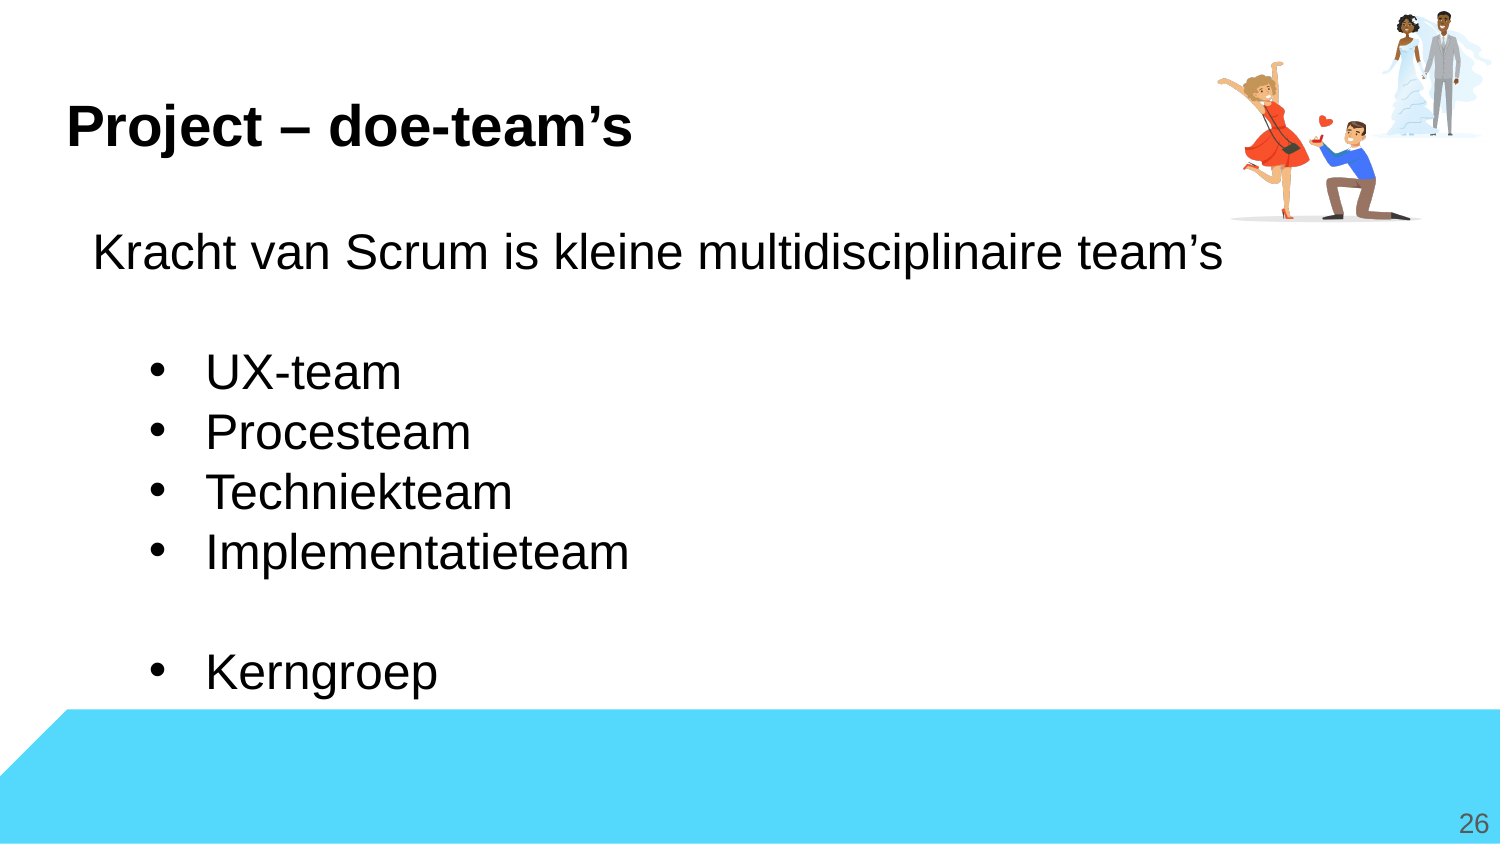

# Project – doe-team’s
Kracht van Scrum is kleine multidisciplinaire team’s

UX-team
Procesteam
Techniekteam
Implementatieteam

Kerngroep